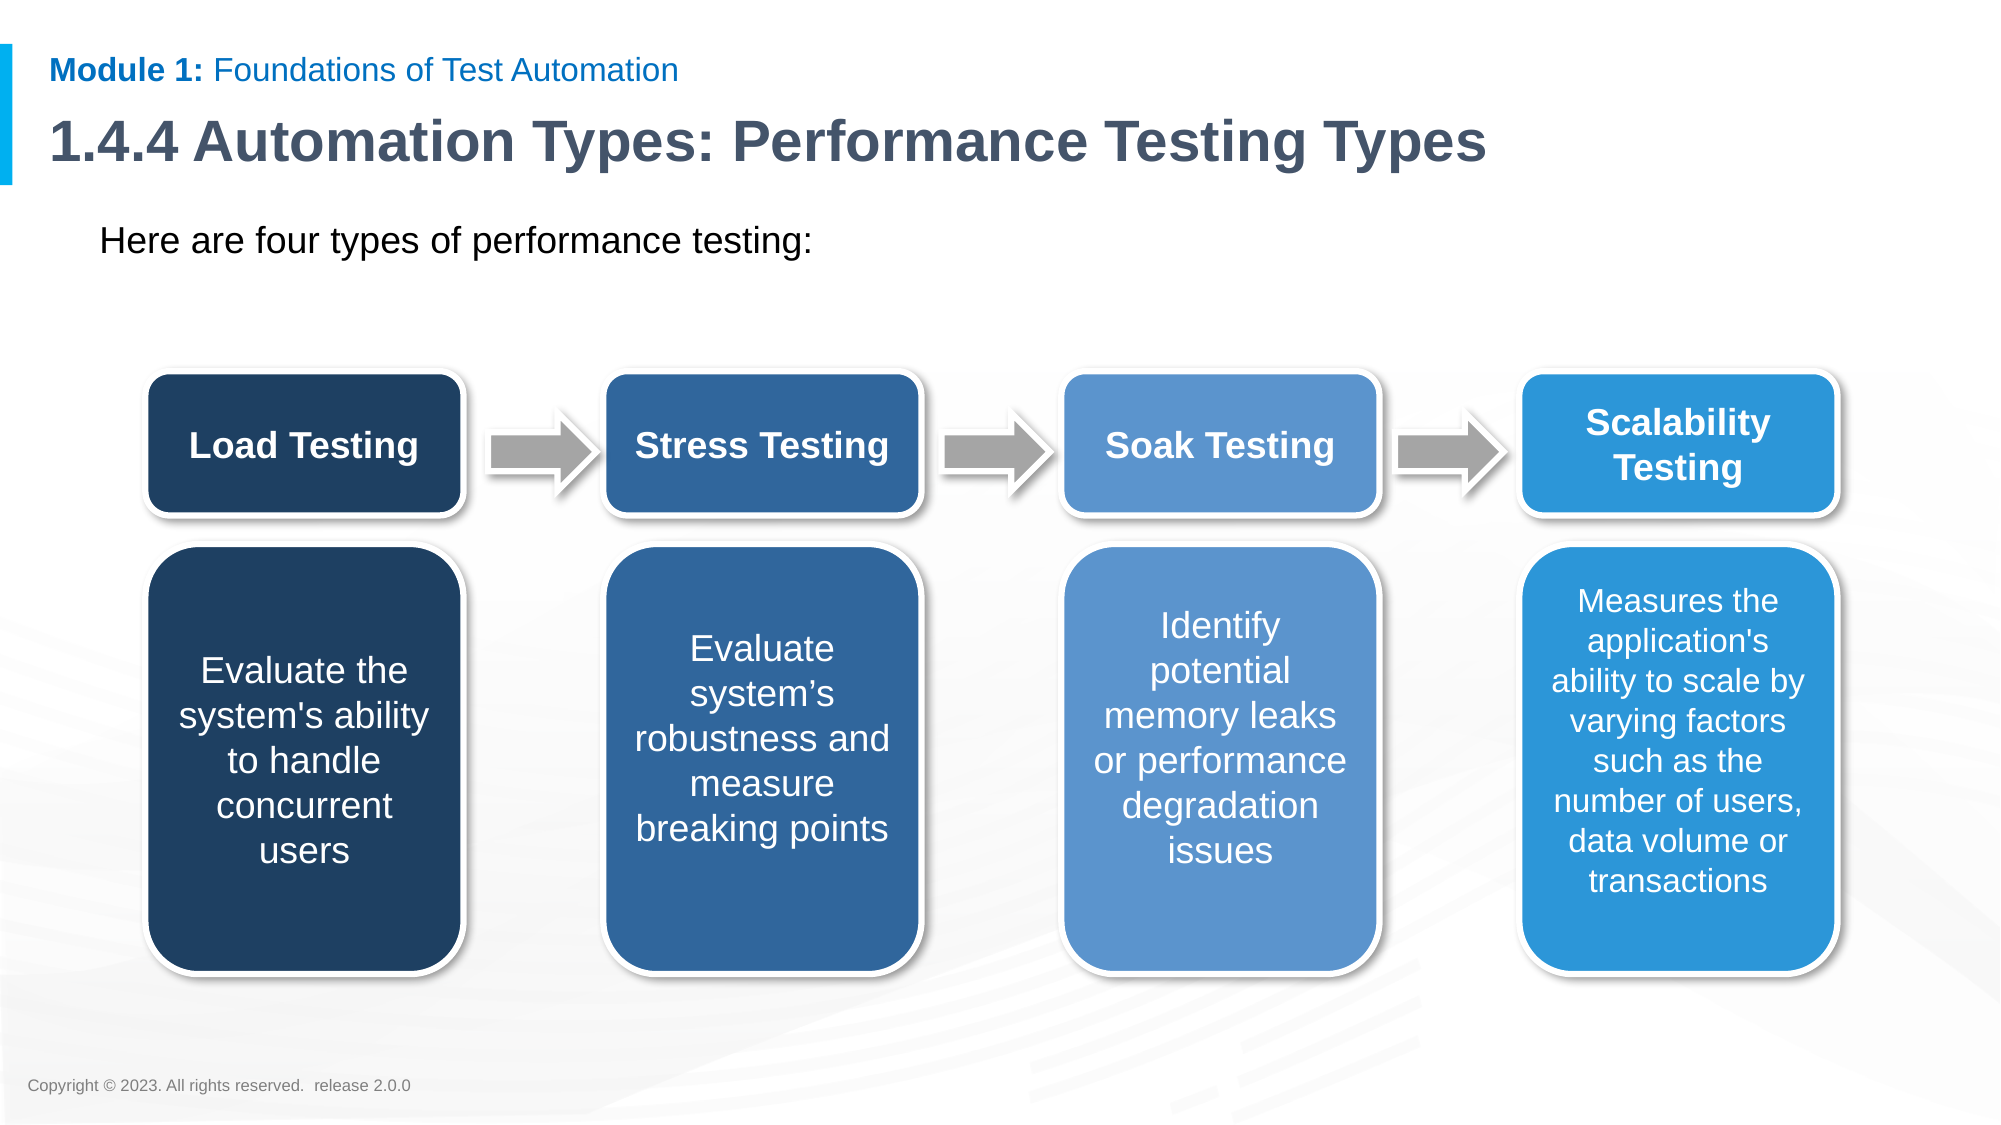

# 1.4.4 Automation Types: Performance Testing Types
Here are four types of performance testing:

Load Testing
Evaluate the system's ability to handle concurrent users
Stress Testing
Evaluate system’s robustness and measure breaking points

Soak Testing
Identify potential memory leaks or performance degradation issues

Scalability
Testing
Measures the application's ability to scale by varying factors such as the number of users, data volume or transactions